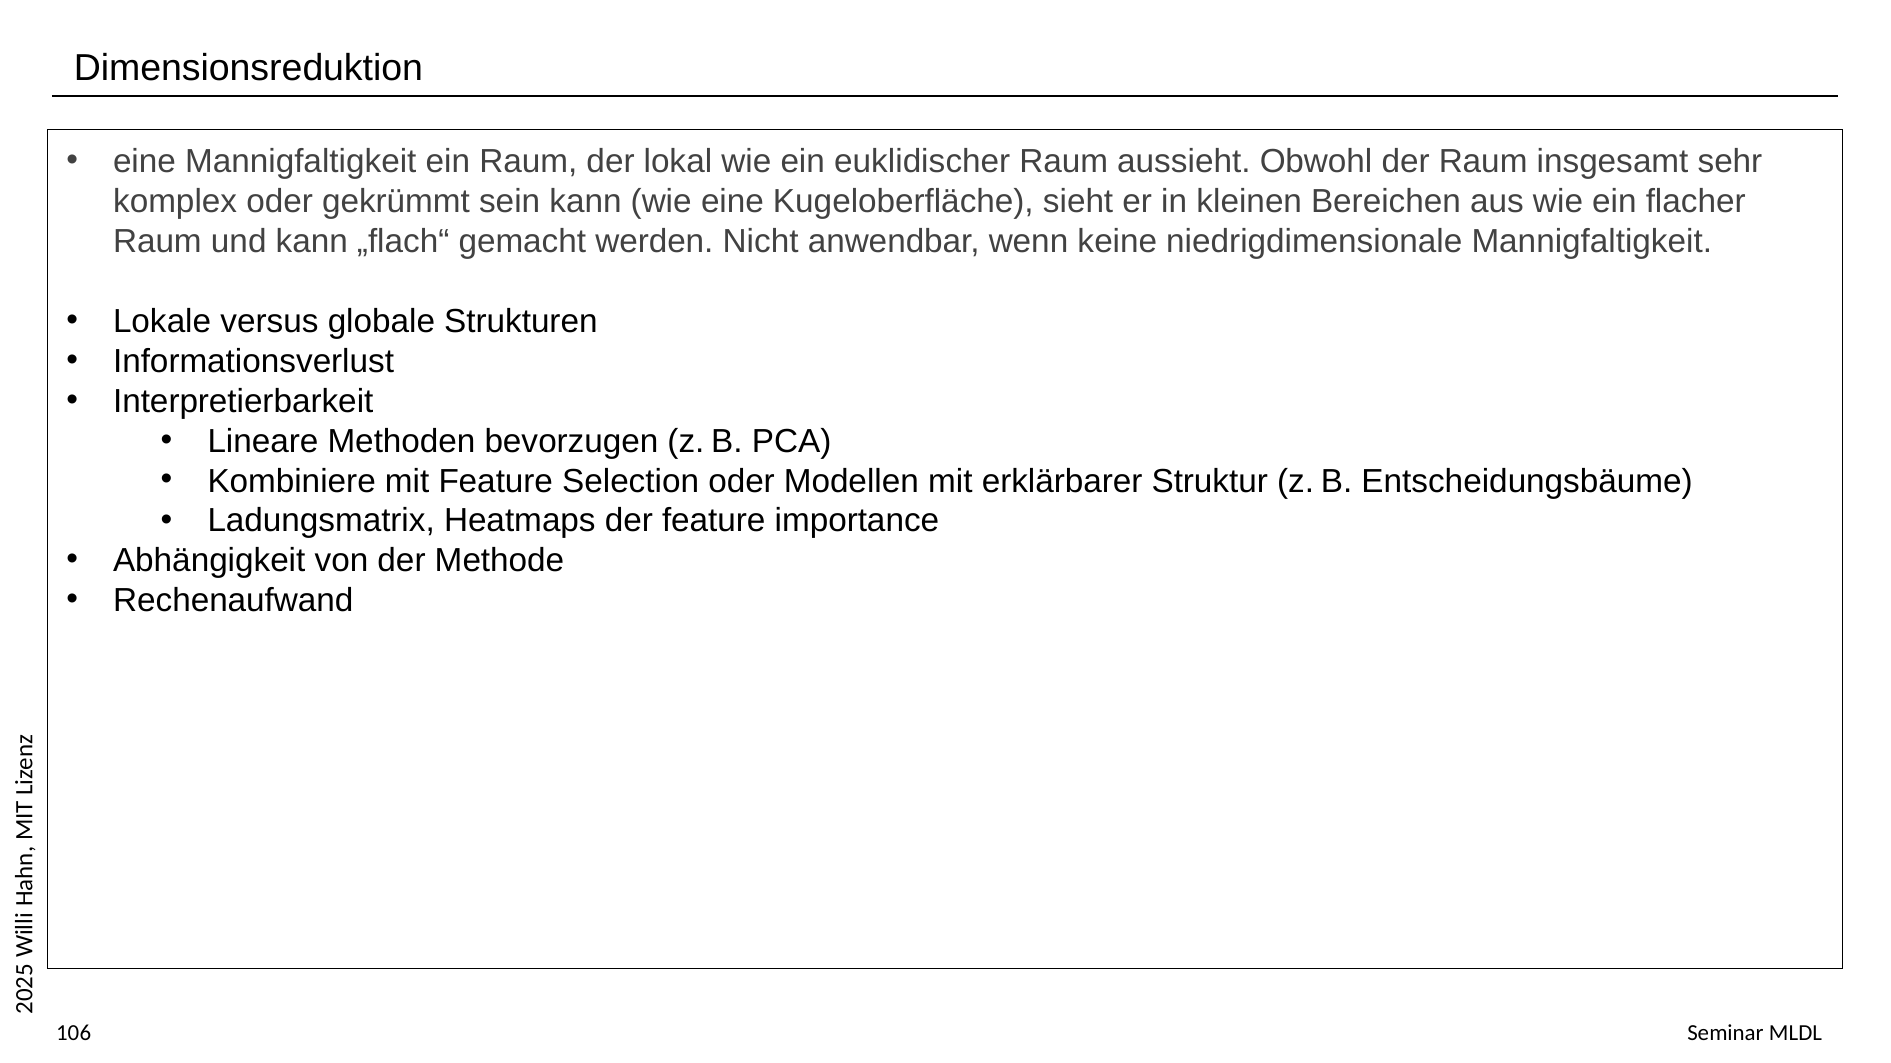

Dimensionsreduktion
eine Mannigfaltigkeit ein Raum, der lokal wie ein euklidischer Raum aussieht. Obwohl der Raum insgesamt sehr komplex oder gekrümmt sein kann (wie eine Kugeloberfläche), sieht er in kleinen Bereichen aus wie ein flacher Raum und kann „flach“ gemacht werden. Nicht anwendbar, wenn keine niedrigdimensionale Mannigfaltigkeit.

Lokale versus globale Strukturen
Informationsverlust
Interpretierbarkeit
Lineare Methoden bevorzugen (z. B. PCA)
Kombiniere mit Feature Selection oder Modellen mit erklärbarer Struktur (z. B. Entscheidungsbäume)
Ladungsmatrix, Heatmaps der feature importance
Abhängigkeit von der Methode
Rechenaufwand